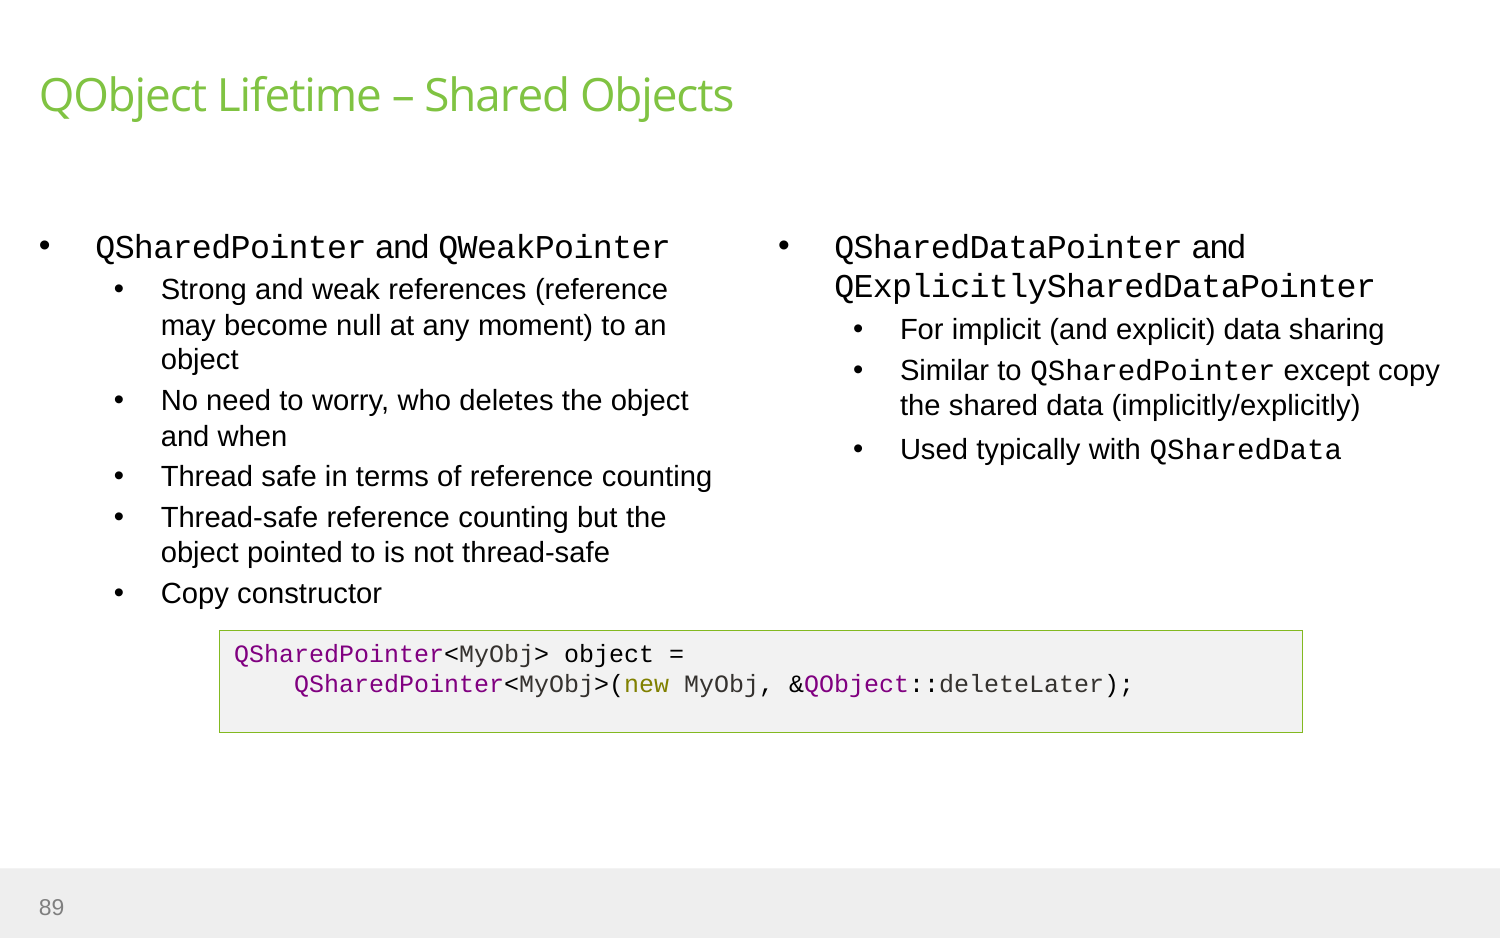

# QObject Lifetime – Shared Objects
QSharedPointer and QWeakPointer
Strong and weak references (reference may become null at any moment) to an object
No need to worry, who deletes the object and when
Thread safe in terms of reference counting
Thread-safe reference counting but the object pointed to is not thread-safe
Copy constructor

QSharedDataPointer and QExplicitlySharedDataPointer
For implicit (and explicit) data sharing
Similar to QSharedPointer except copy the shared data (implicitly/explicitly)
Used typically with QSharedData
QSharedPointer<MyObj> object =
    QSharedPointer<MyObj>(new MyObj, &QObject::deleteLater);
89